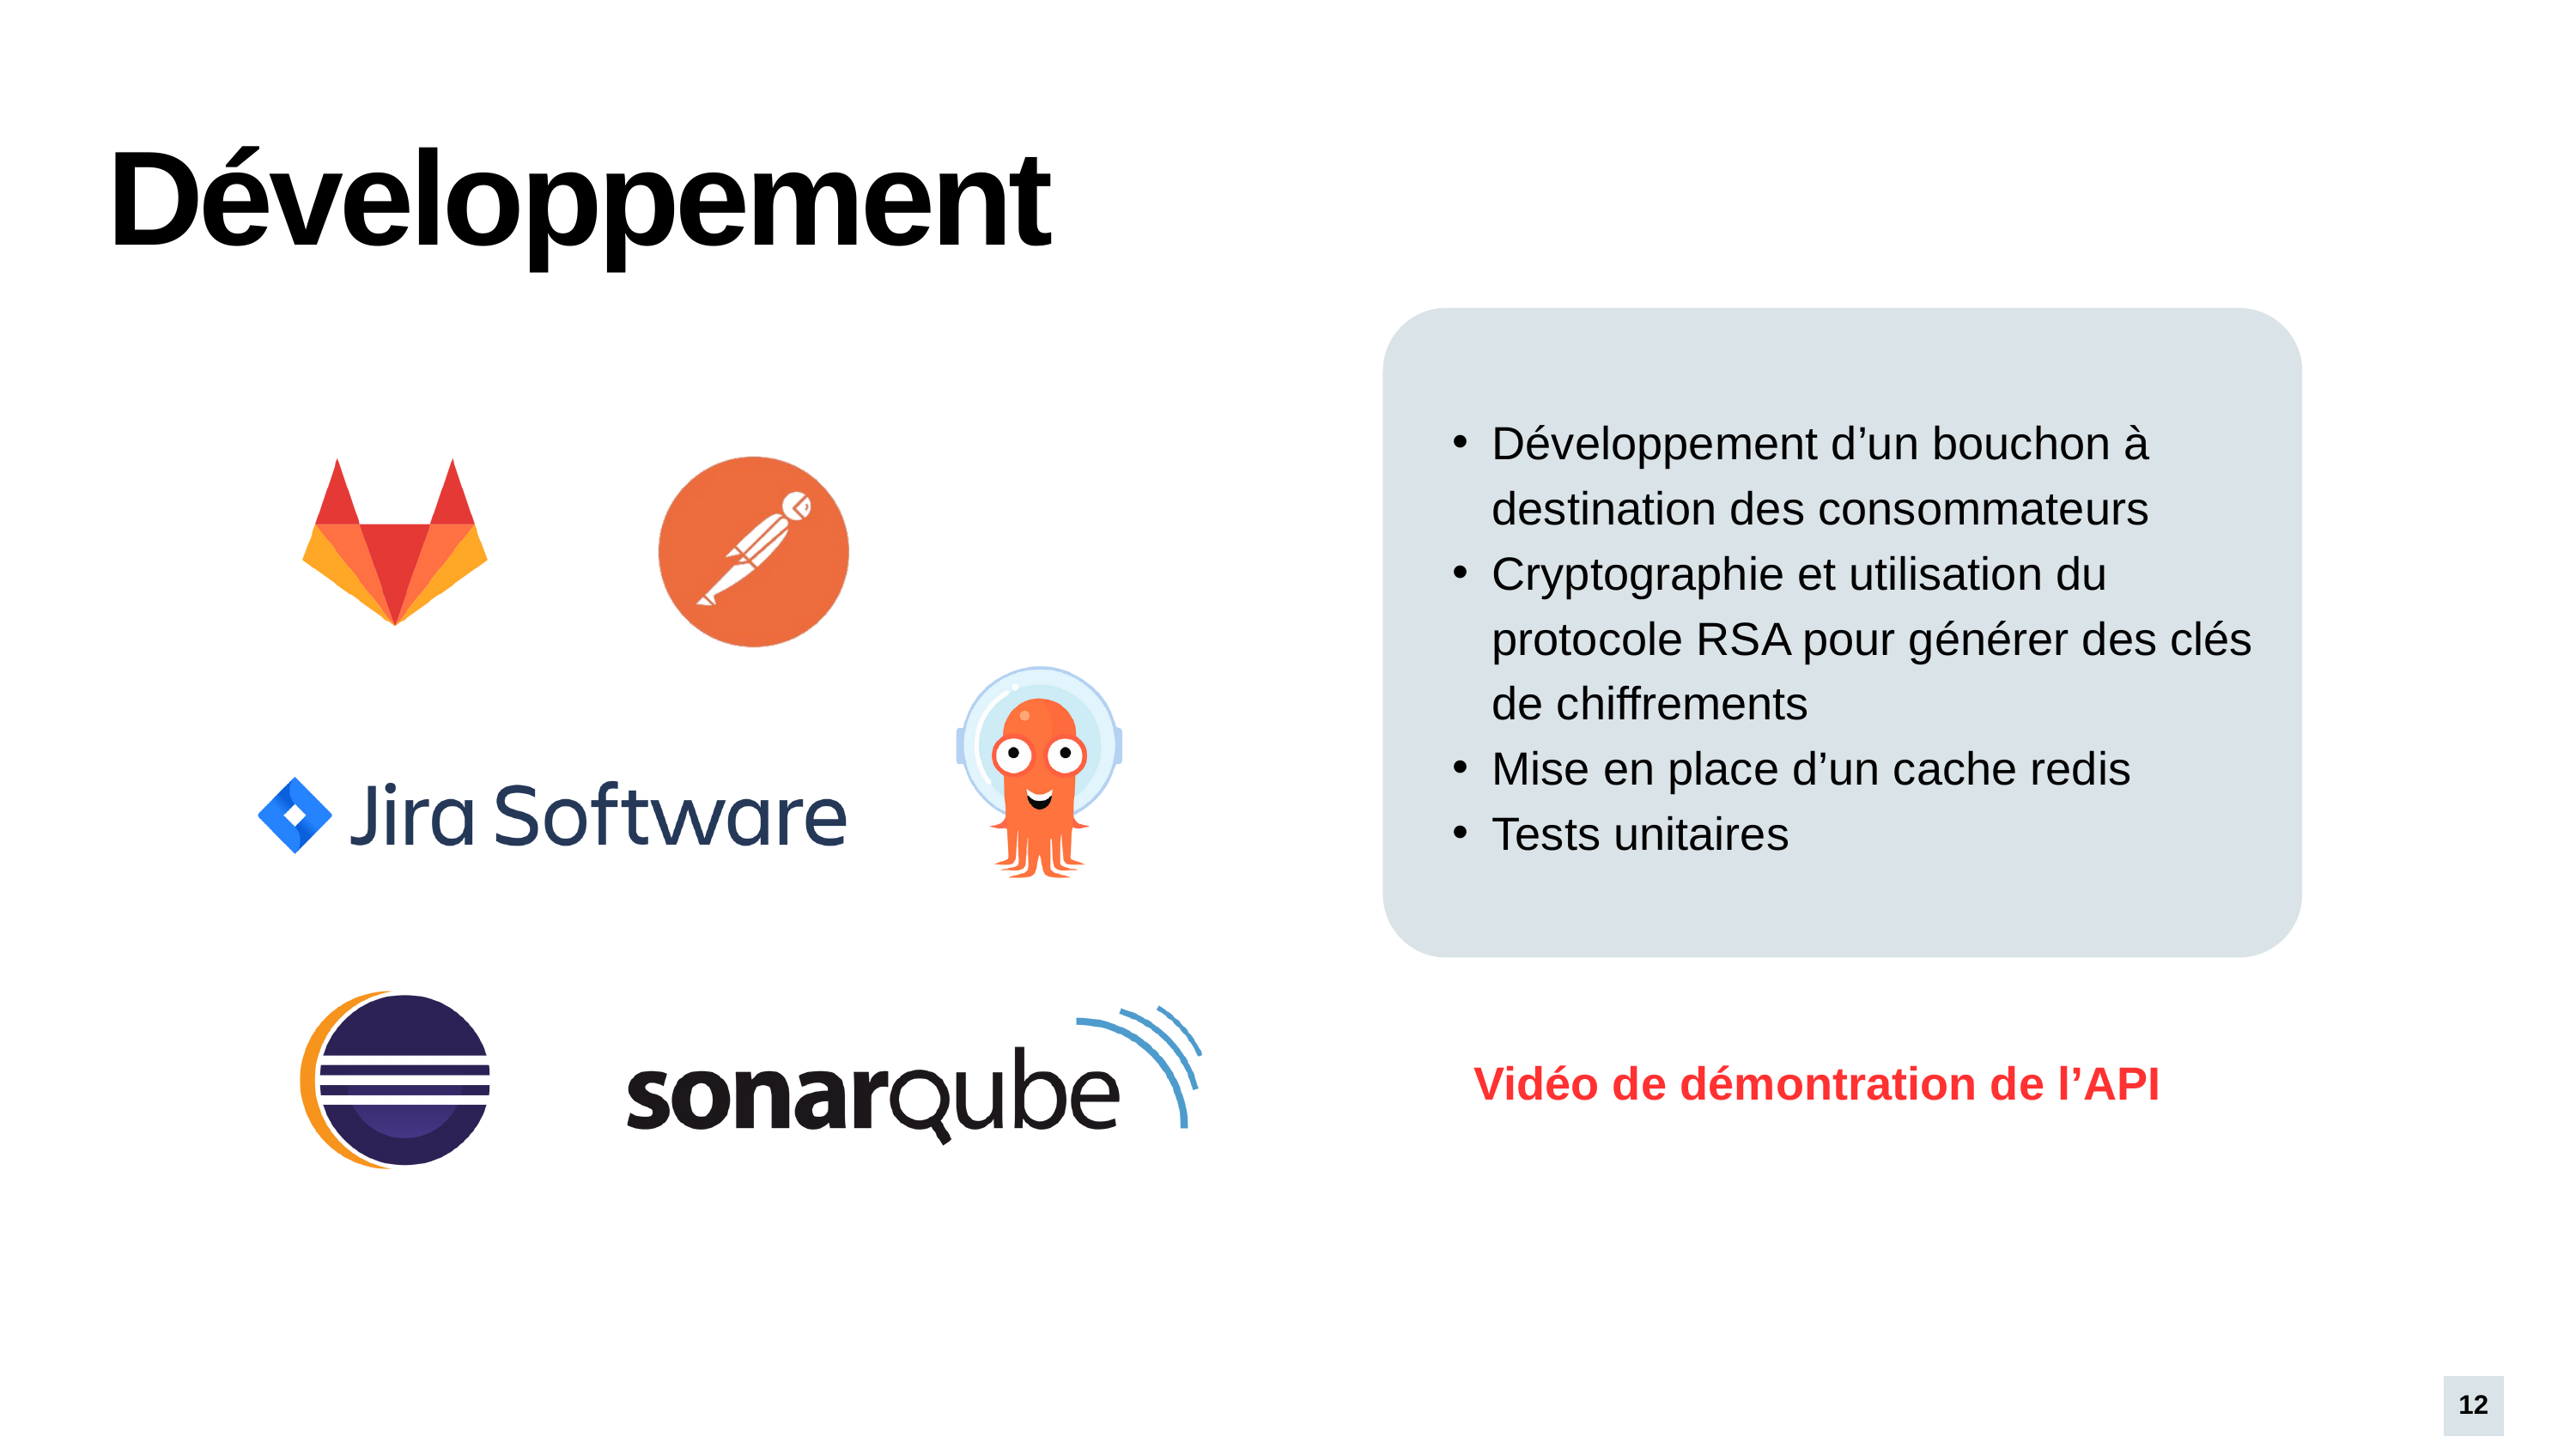

Développement

Développement d’un bouchon à destination des consommateurs
Cryptographie et utilisation du protocole RSA pour générer des clés de chiffrements
Mise en place d’un cache redis
Tests unitaires

Vidéo de démontration de l’API

12